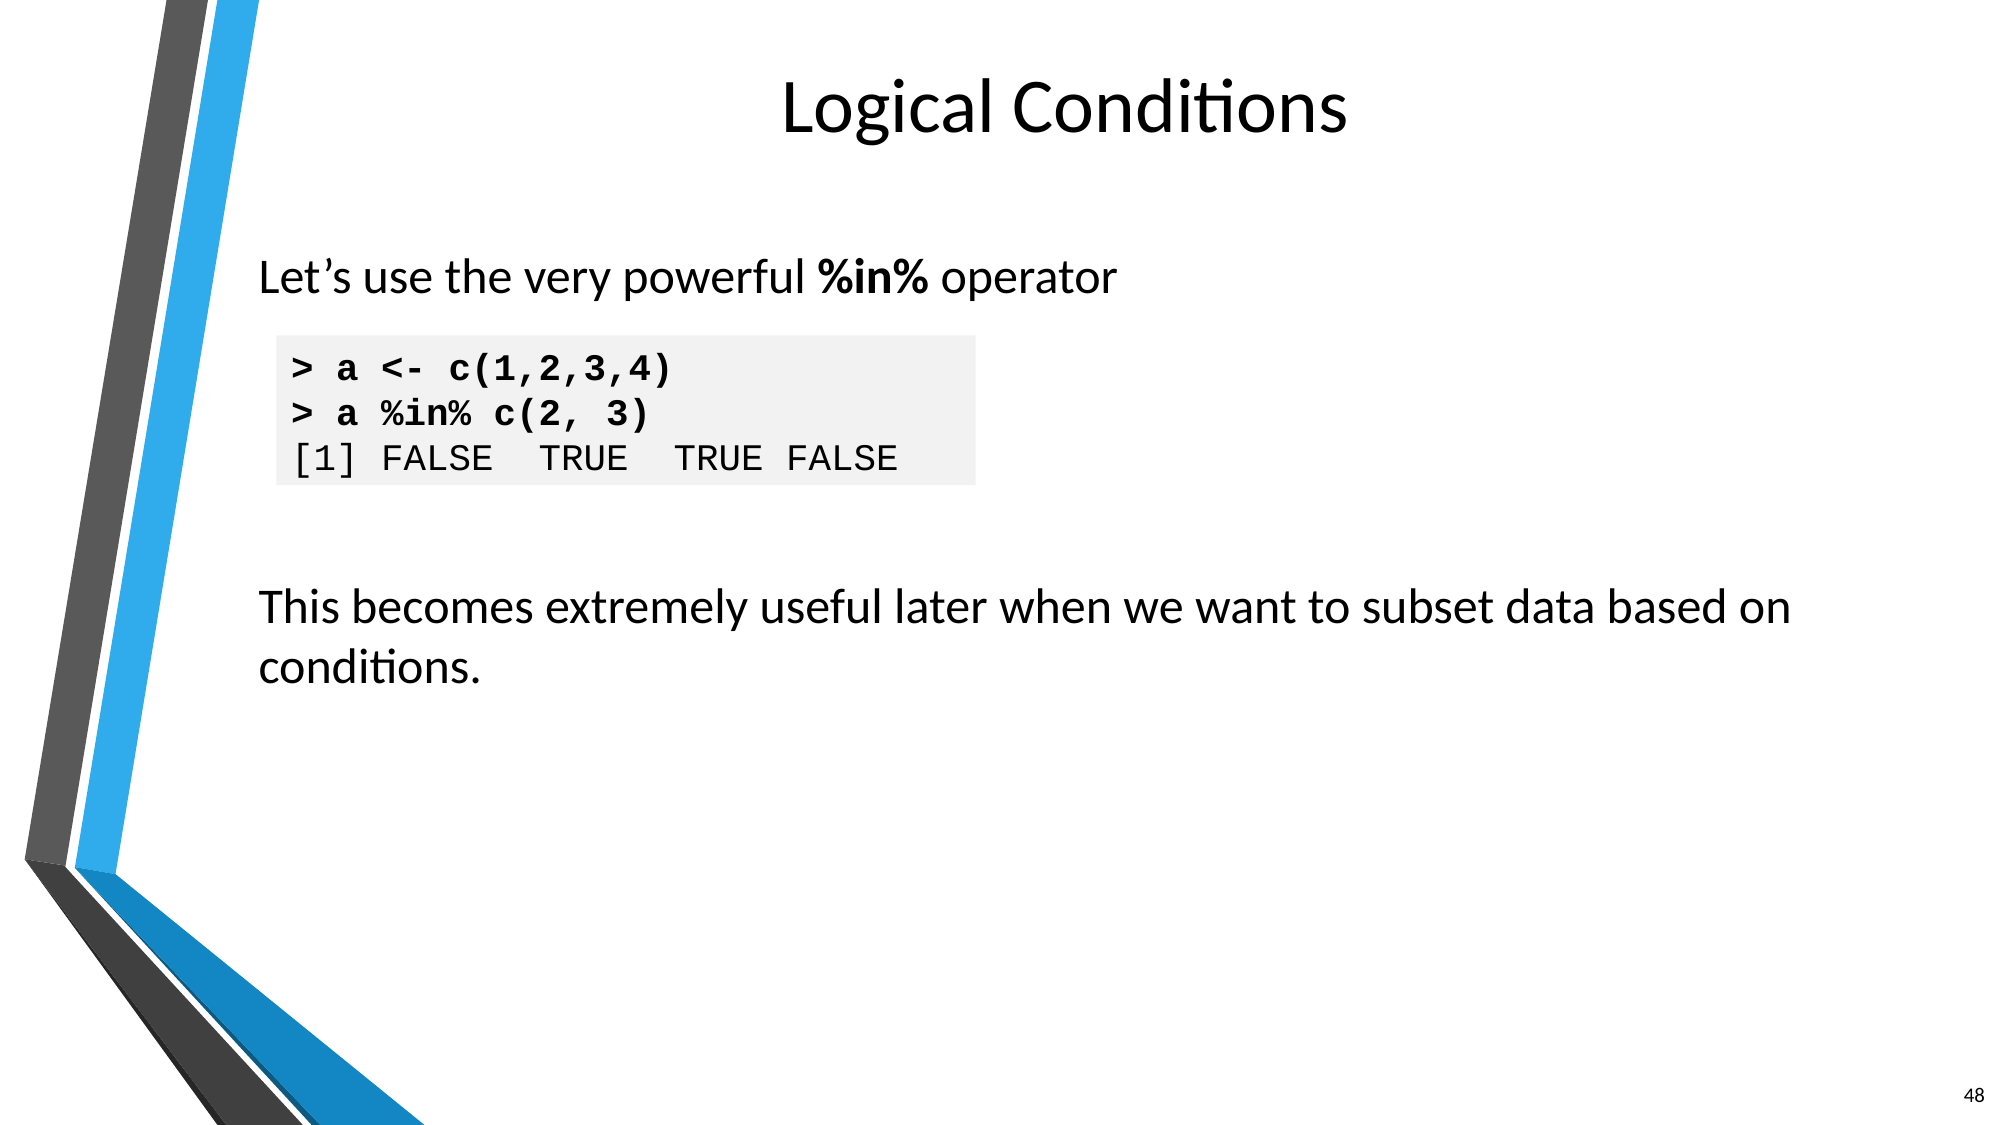

# Logical Conditions
Let’s use the very powerful %in% operator

This becomes extremely useful later when we want to subset data based on conditions.
> a <- c(1,2,3,4)
> a %in% c(2, 3)
[1] FALSE  TRUE  TRUE FALSE
48